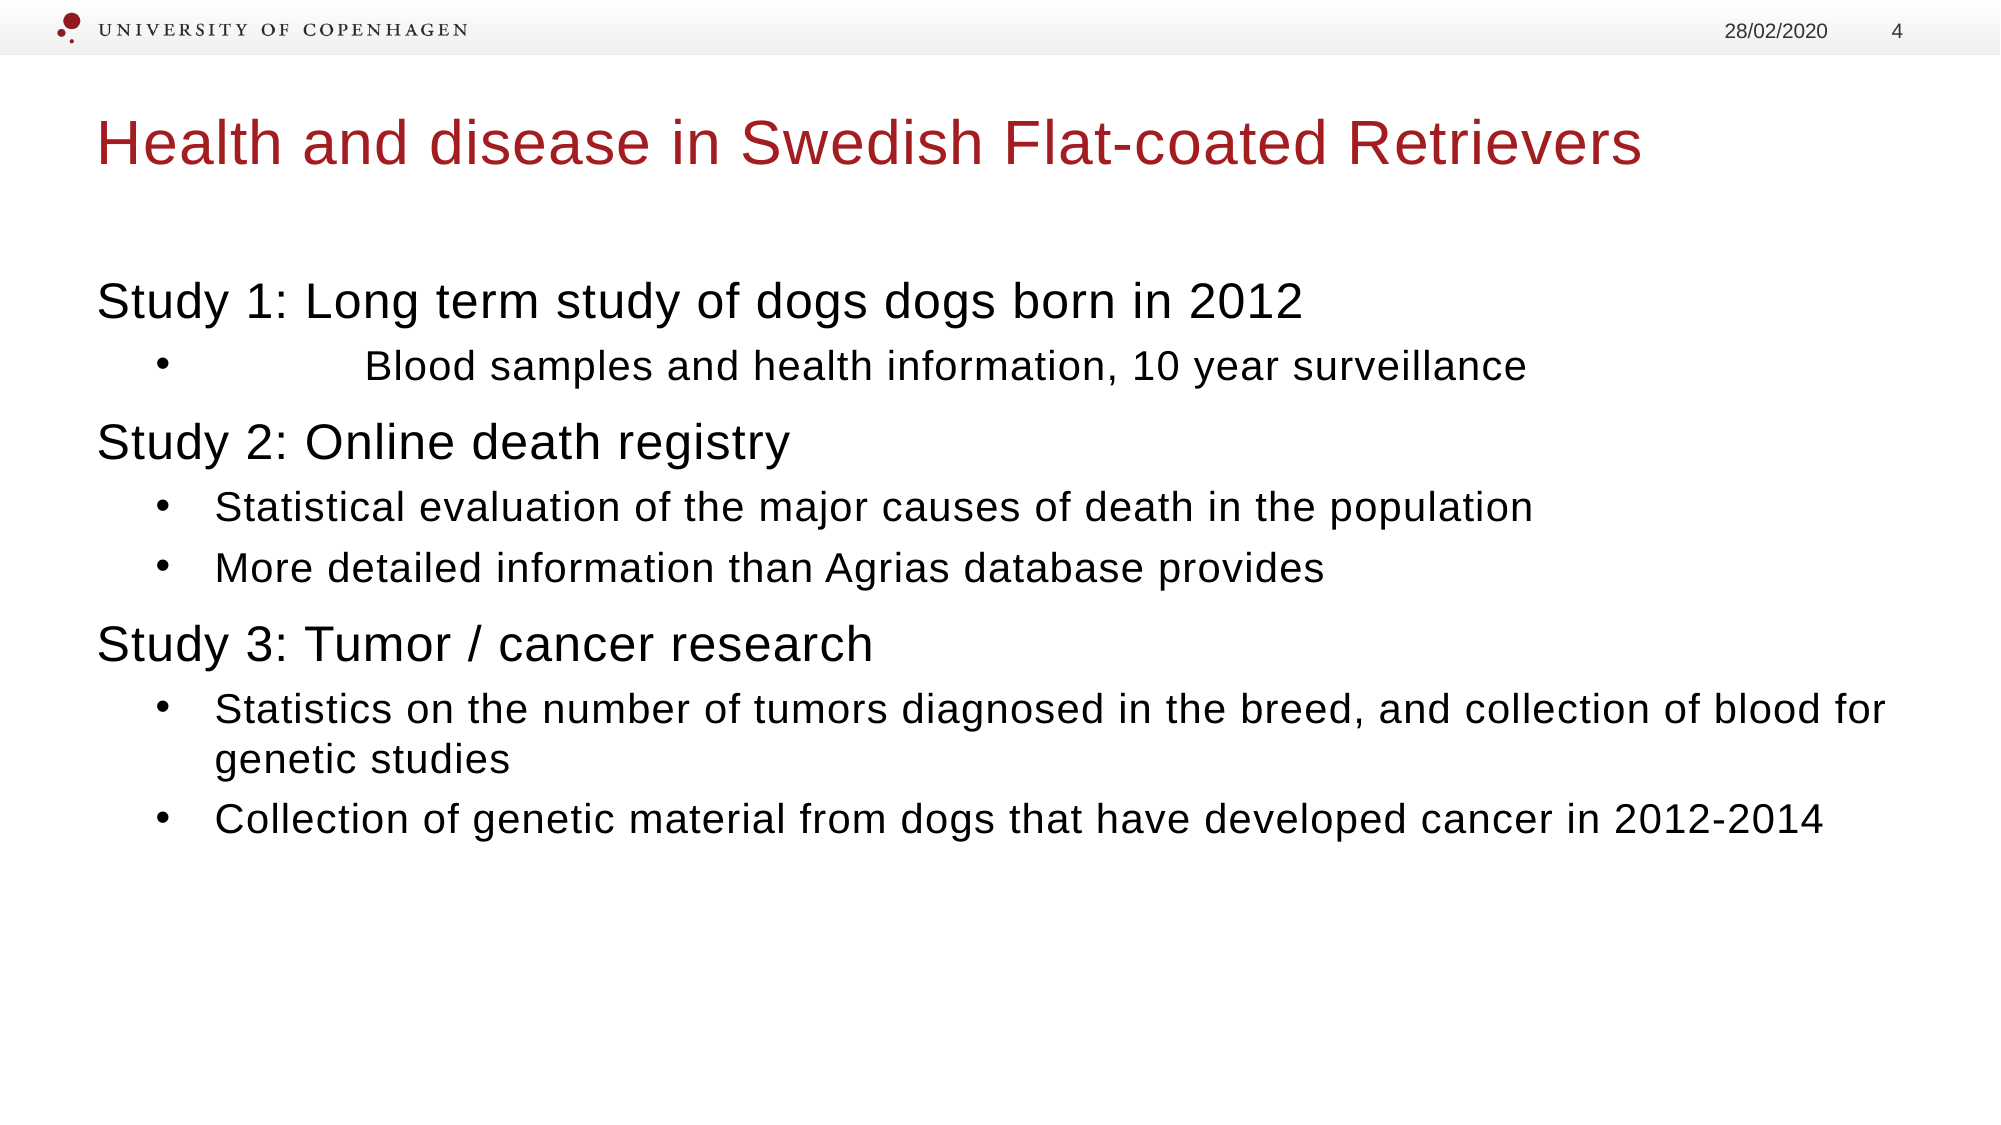

28/02/2020
4
# Health and disease in Swedish Flat-coated Retrievers
Study 1: Long term study of dogs dogs born in 2012
	Blood samples and health information, 10 year surveillance
Study 2: Online death registry
Statistical evaluation of the major causes of death in the population
More detailed information than Agrias database provides
Study 3: Tumor / cancer research
Statistics on the number of tumors diagnosed in the breed, and collection of blood for genetic studies
Collection of genetic material from dogs that have developed cancer in 2012-2014